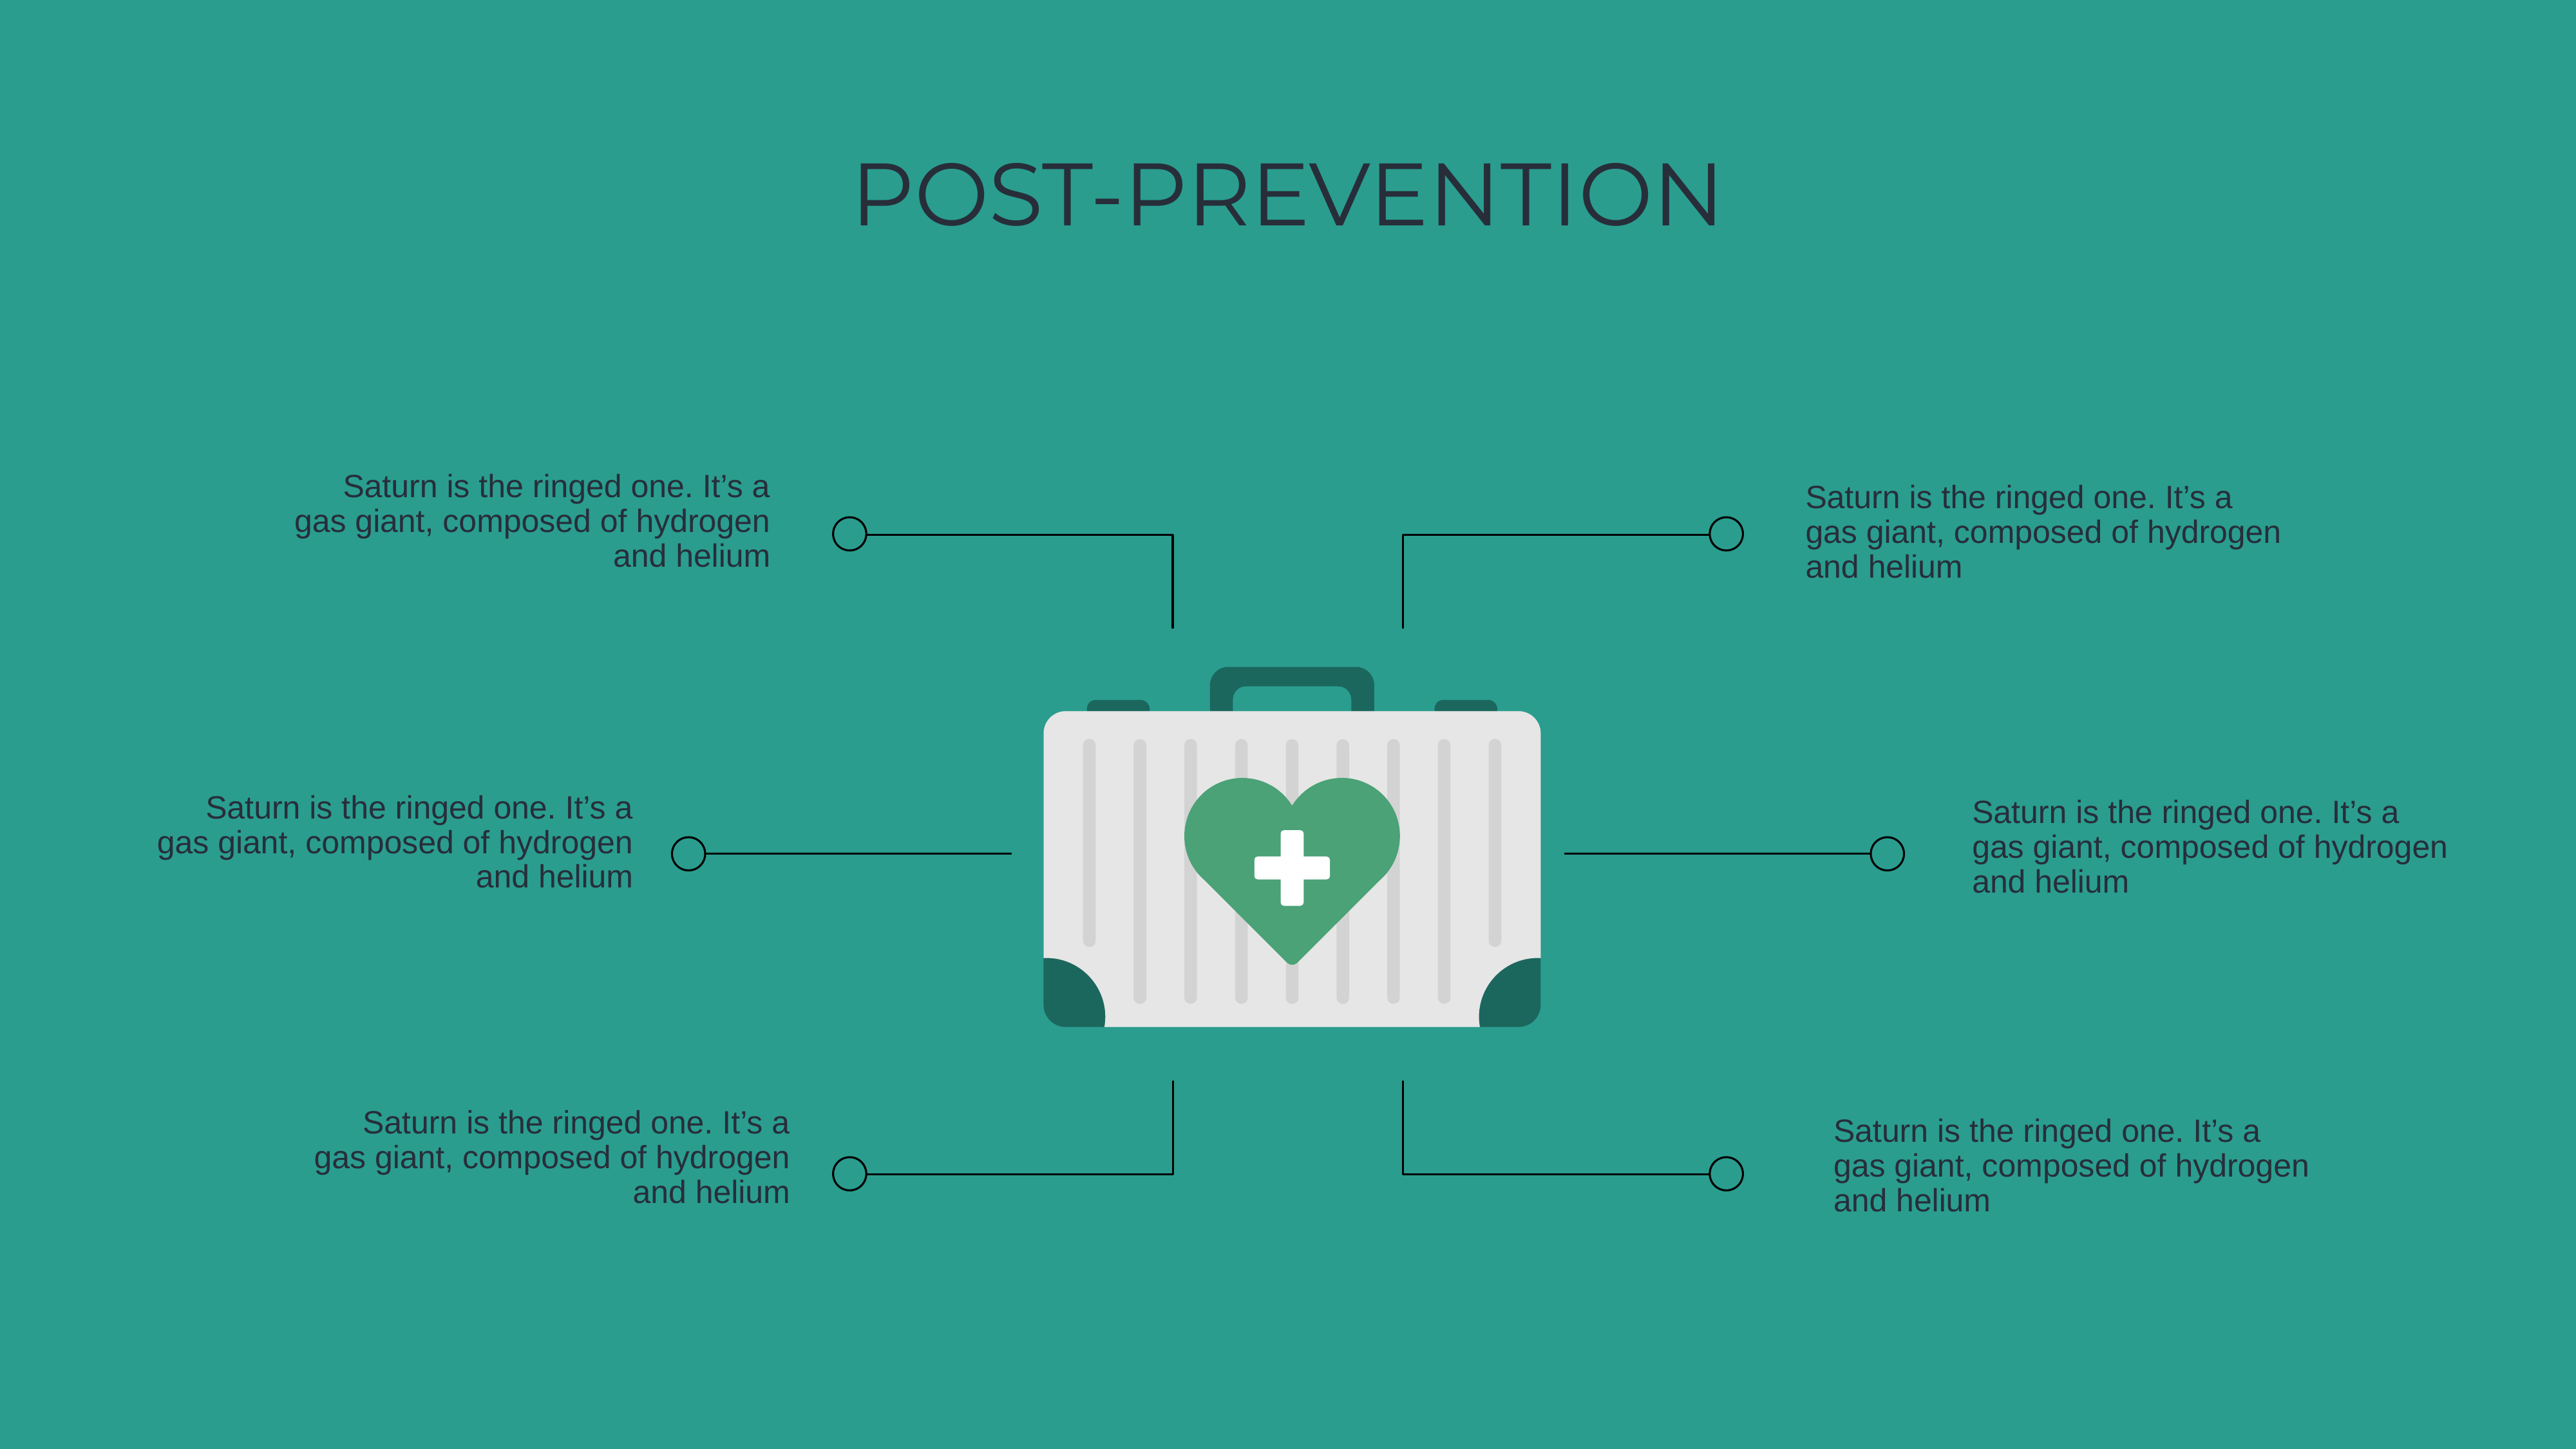

POST-PREVENTION
Saturn is the ringed one. It’s a gas giant, composed of hydrogen and helium
Saturn is the ringed one. It’s a gas giant, composed of hydrogen and helium

Saturn is the ringed one. It’s a gas giant, composed of hydrogen and helium
Saturn is the ringed one. It’s a gas giant, composed of hydrogen and helium

Saturn is the ringed one. It’s a gas giant, composed of hydrogen and helium
Saturn is the ringed one. It’s a gas giant, composed of hydrogen and helium